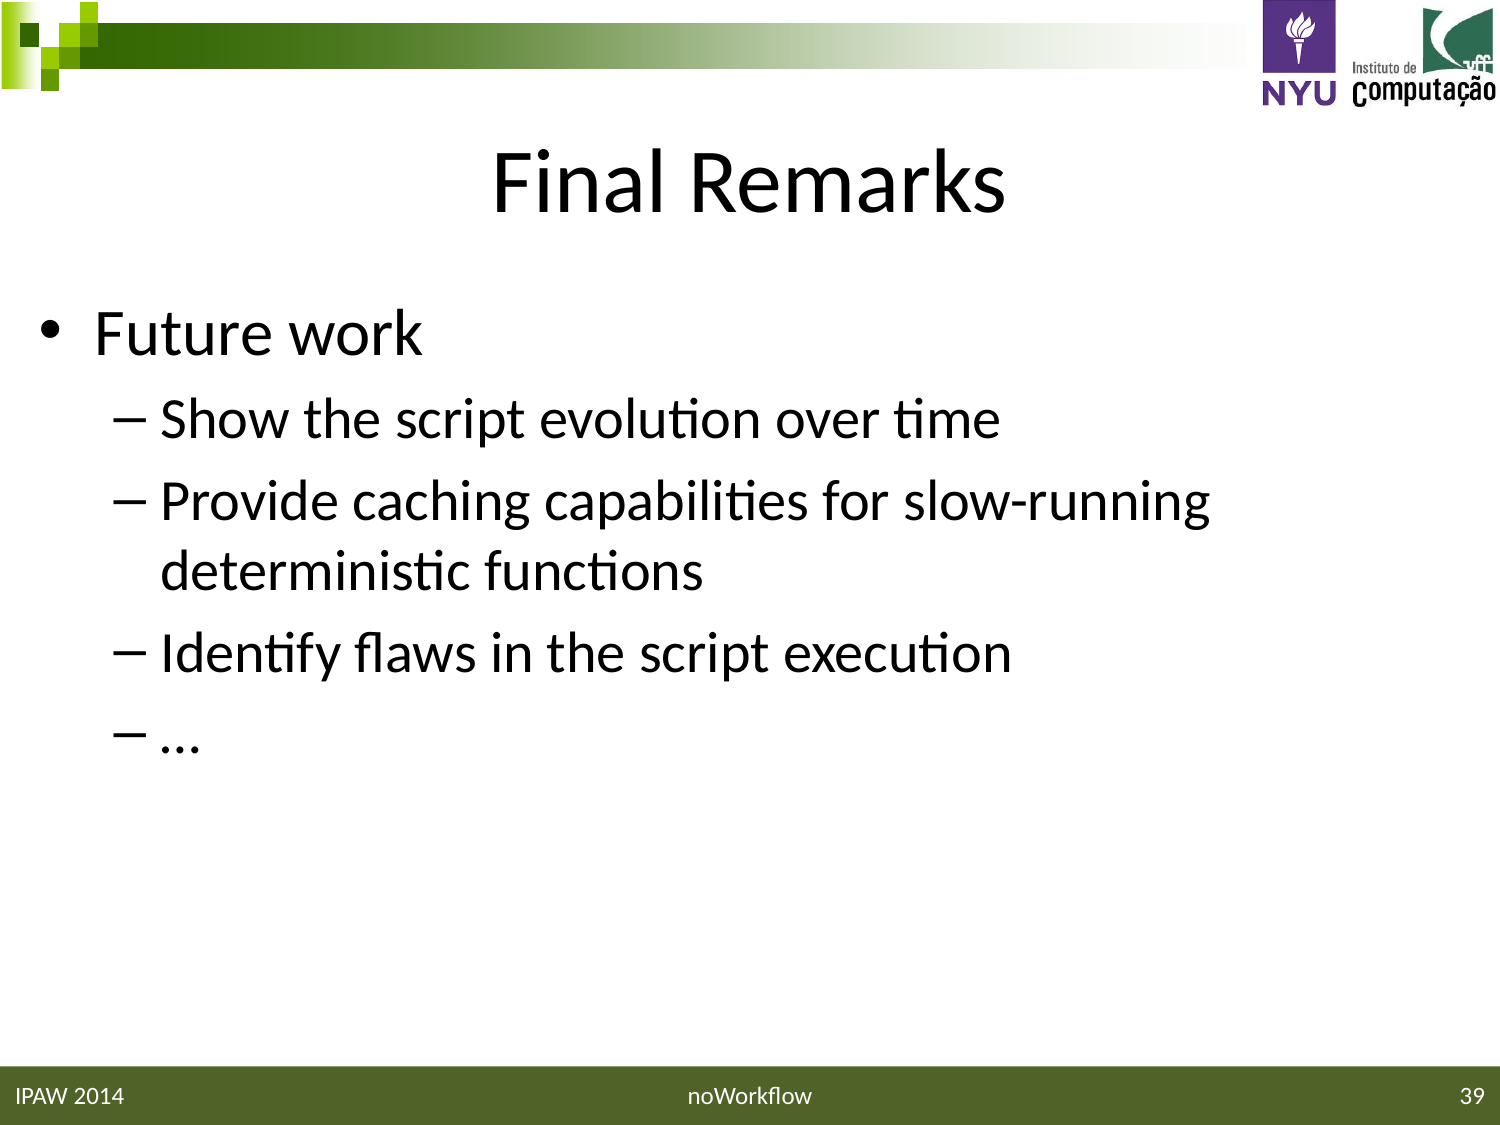

# Final Remarks
Future work
Show the script evolution over time
Provide caching capabilities for slow-running deterministic functions
Identify flaws in the script execution
…
IPAW 2014
noWorkflow
39